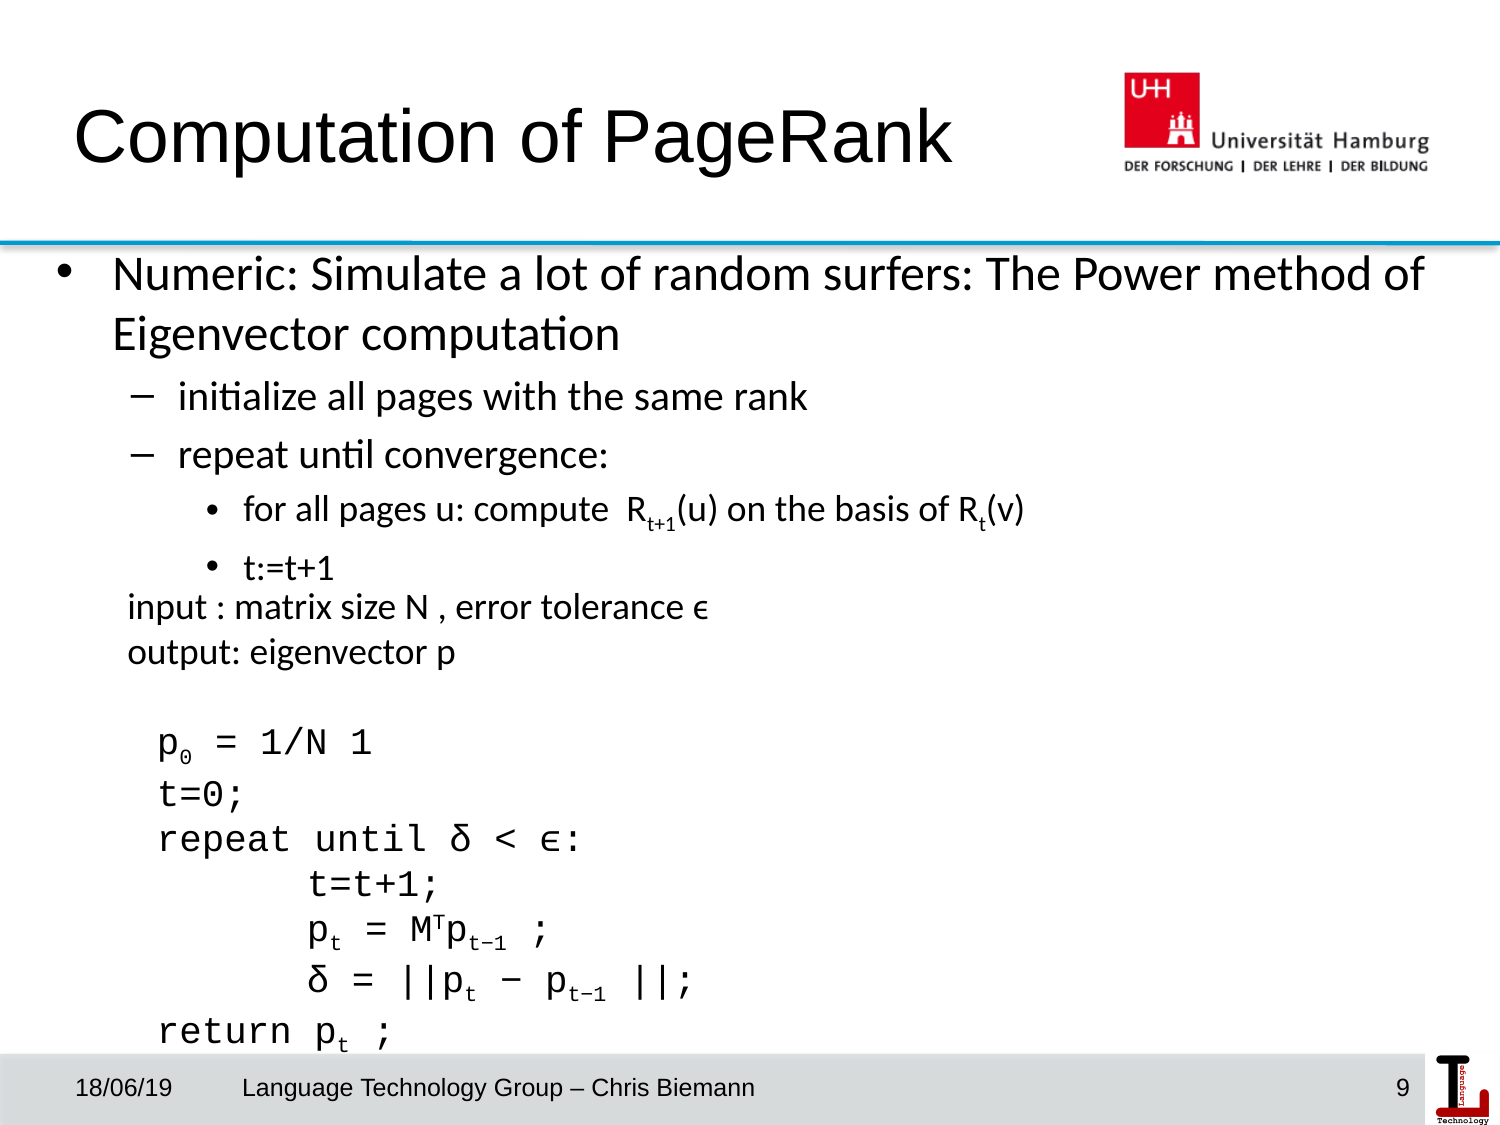

# Computation of PageRank
Numeric: Simulate a lot of random surfers: The Power method of Eigenvector computation
initialize all pages with the same rank
repeat until convergence:
for all pages u: compute  Rt+1(u) on the basis of Rt(v)
t:=t+1

input : matrix size N , error tolerance ϵ
output: eigenvector p

p0 = 1/N 1
t=0;
repeat until δ < ϵ:
	t=t+1;
	pt = MTpt−1 ;
	δ = ||pt − pt−1 ||;
return pt ;
18/06/19
 Language Technology Group – Chris Biemann
9